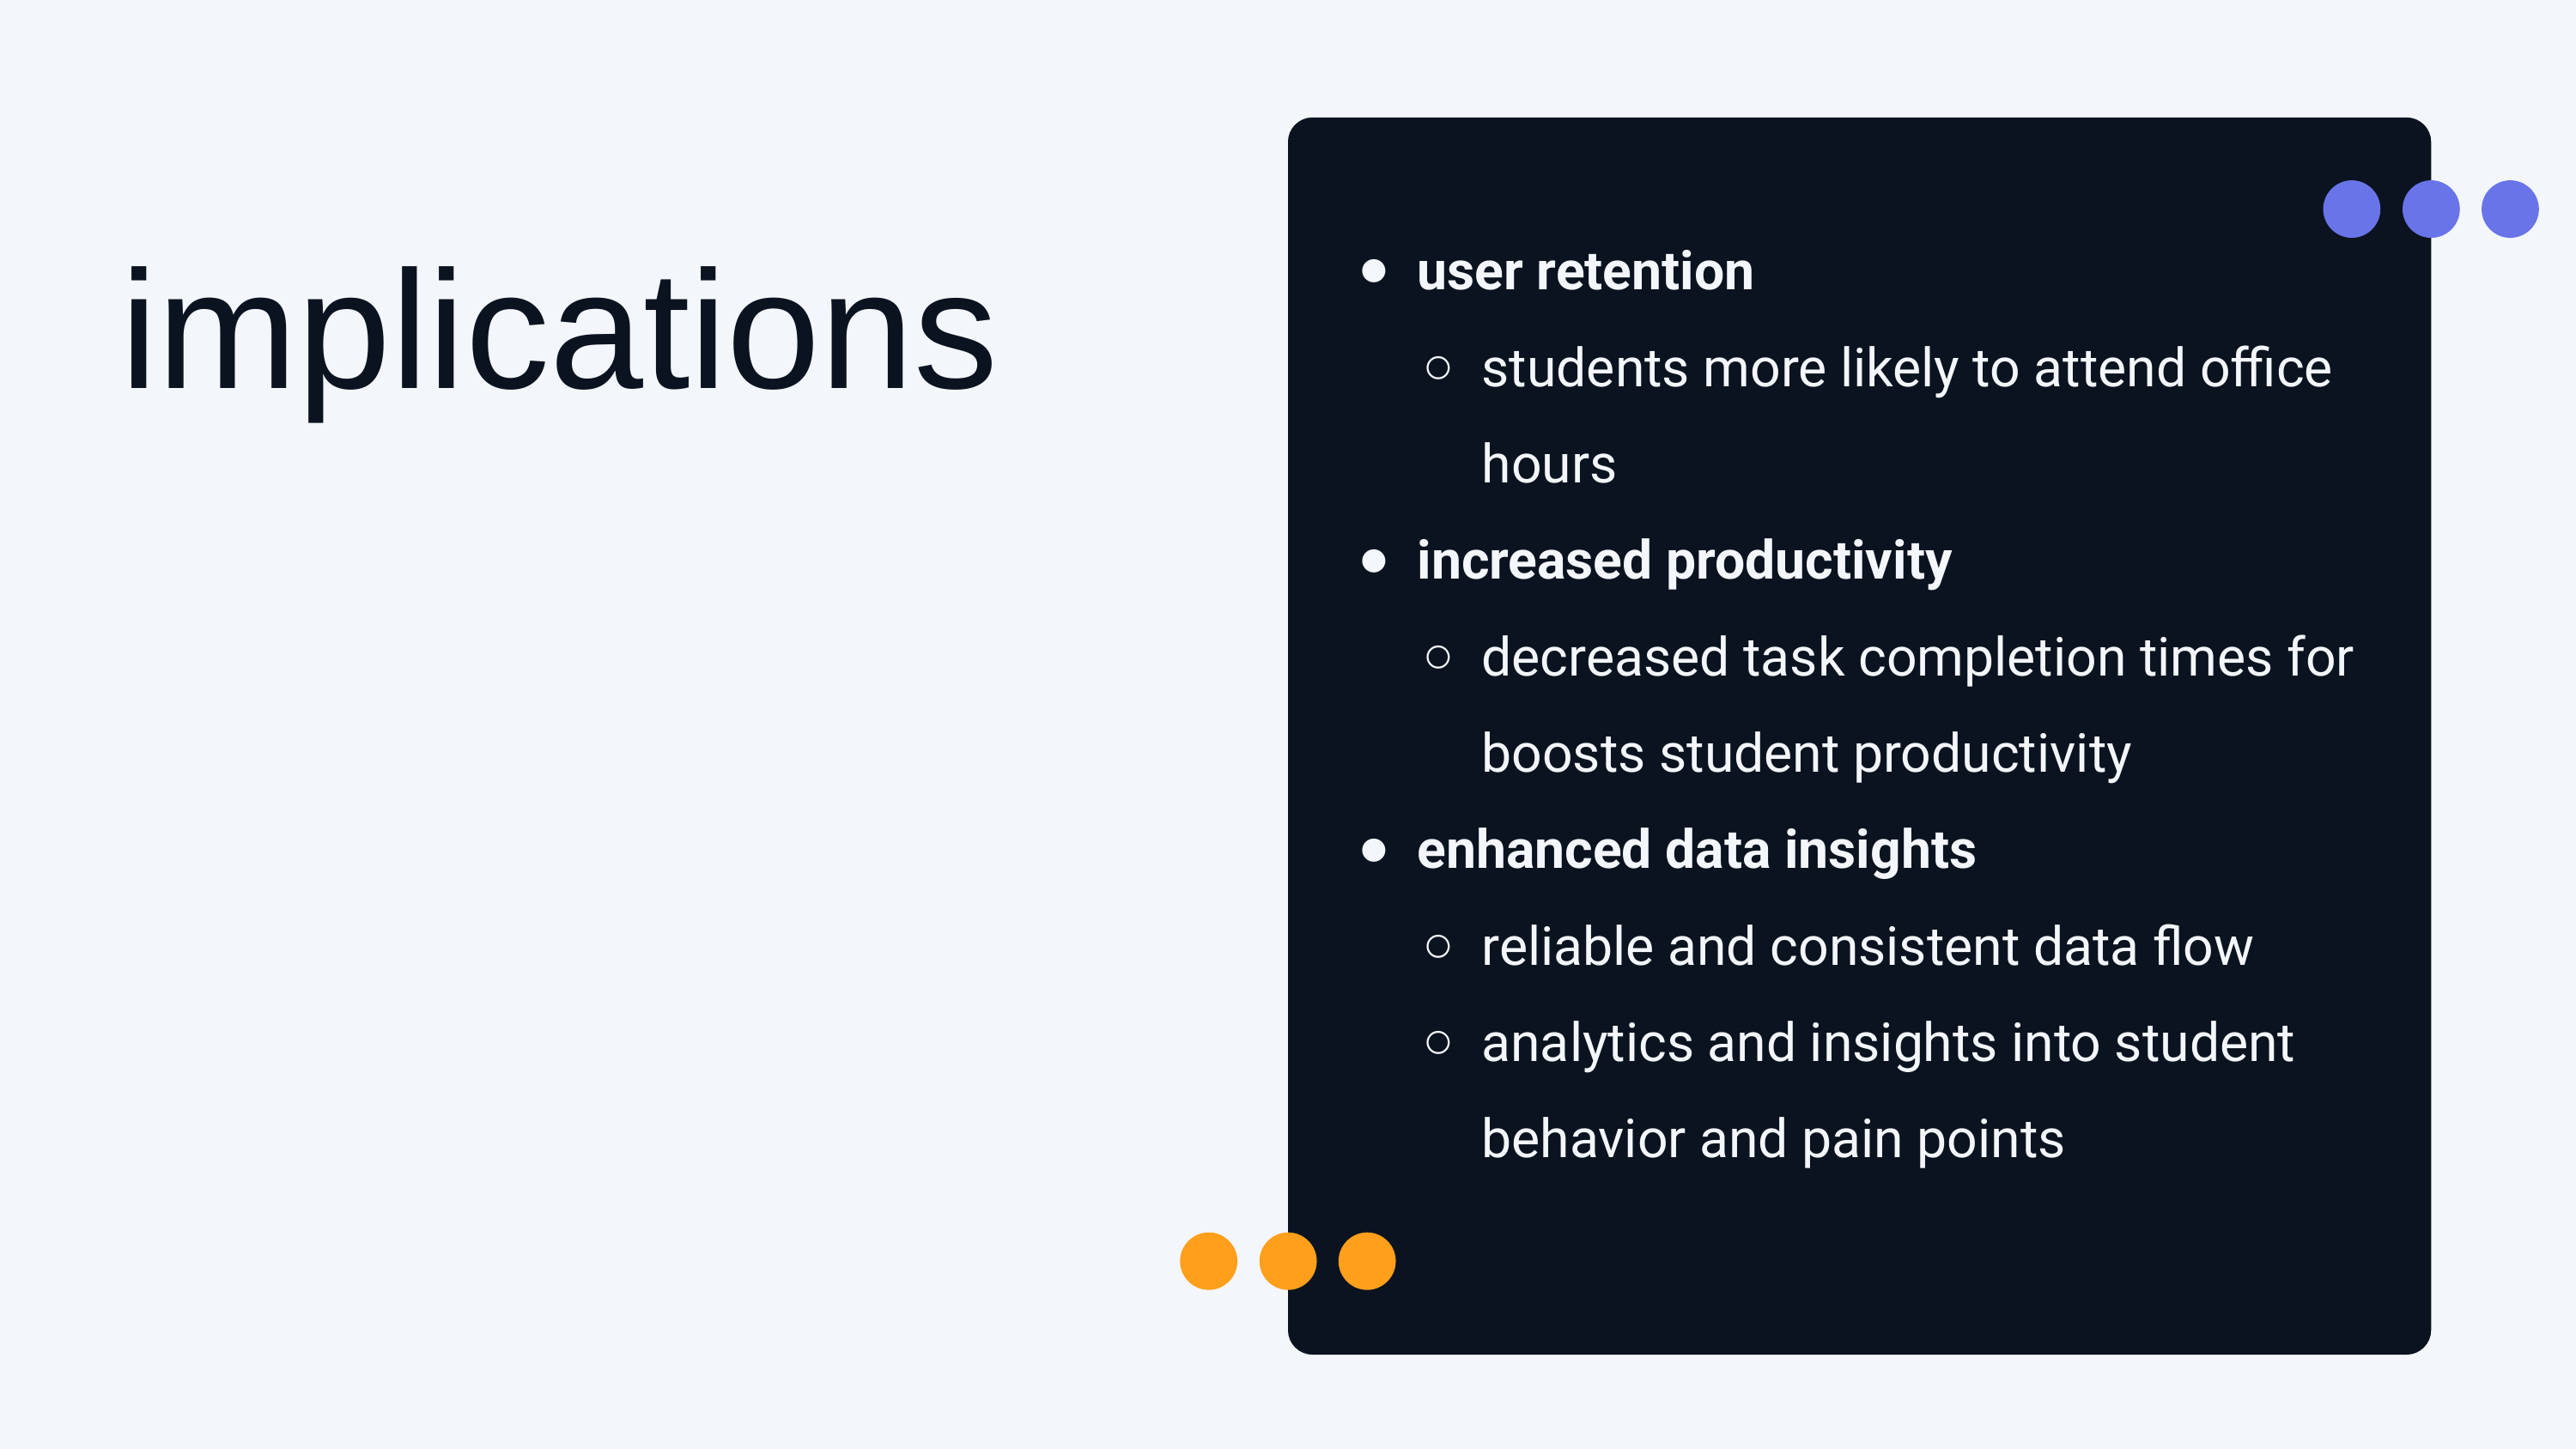

implications

user retention
students more likely to attend office hours
increased productivity
decreased task completion times for boosts student productivity
enhanced data insights
reliable and consistent data flow
analytics and insights into student behavior and pain points